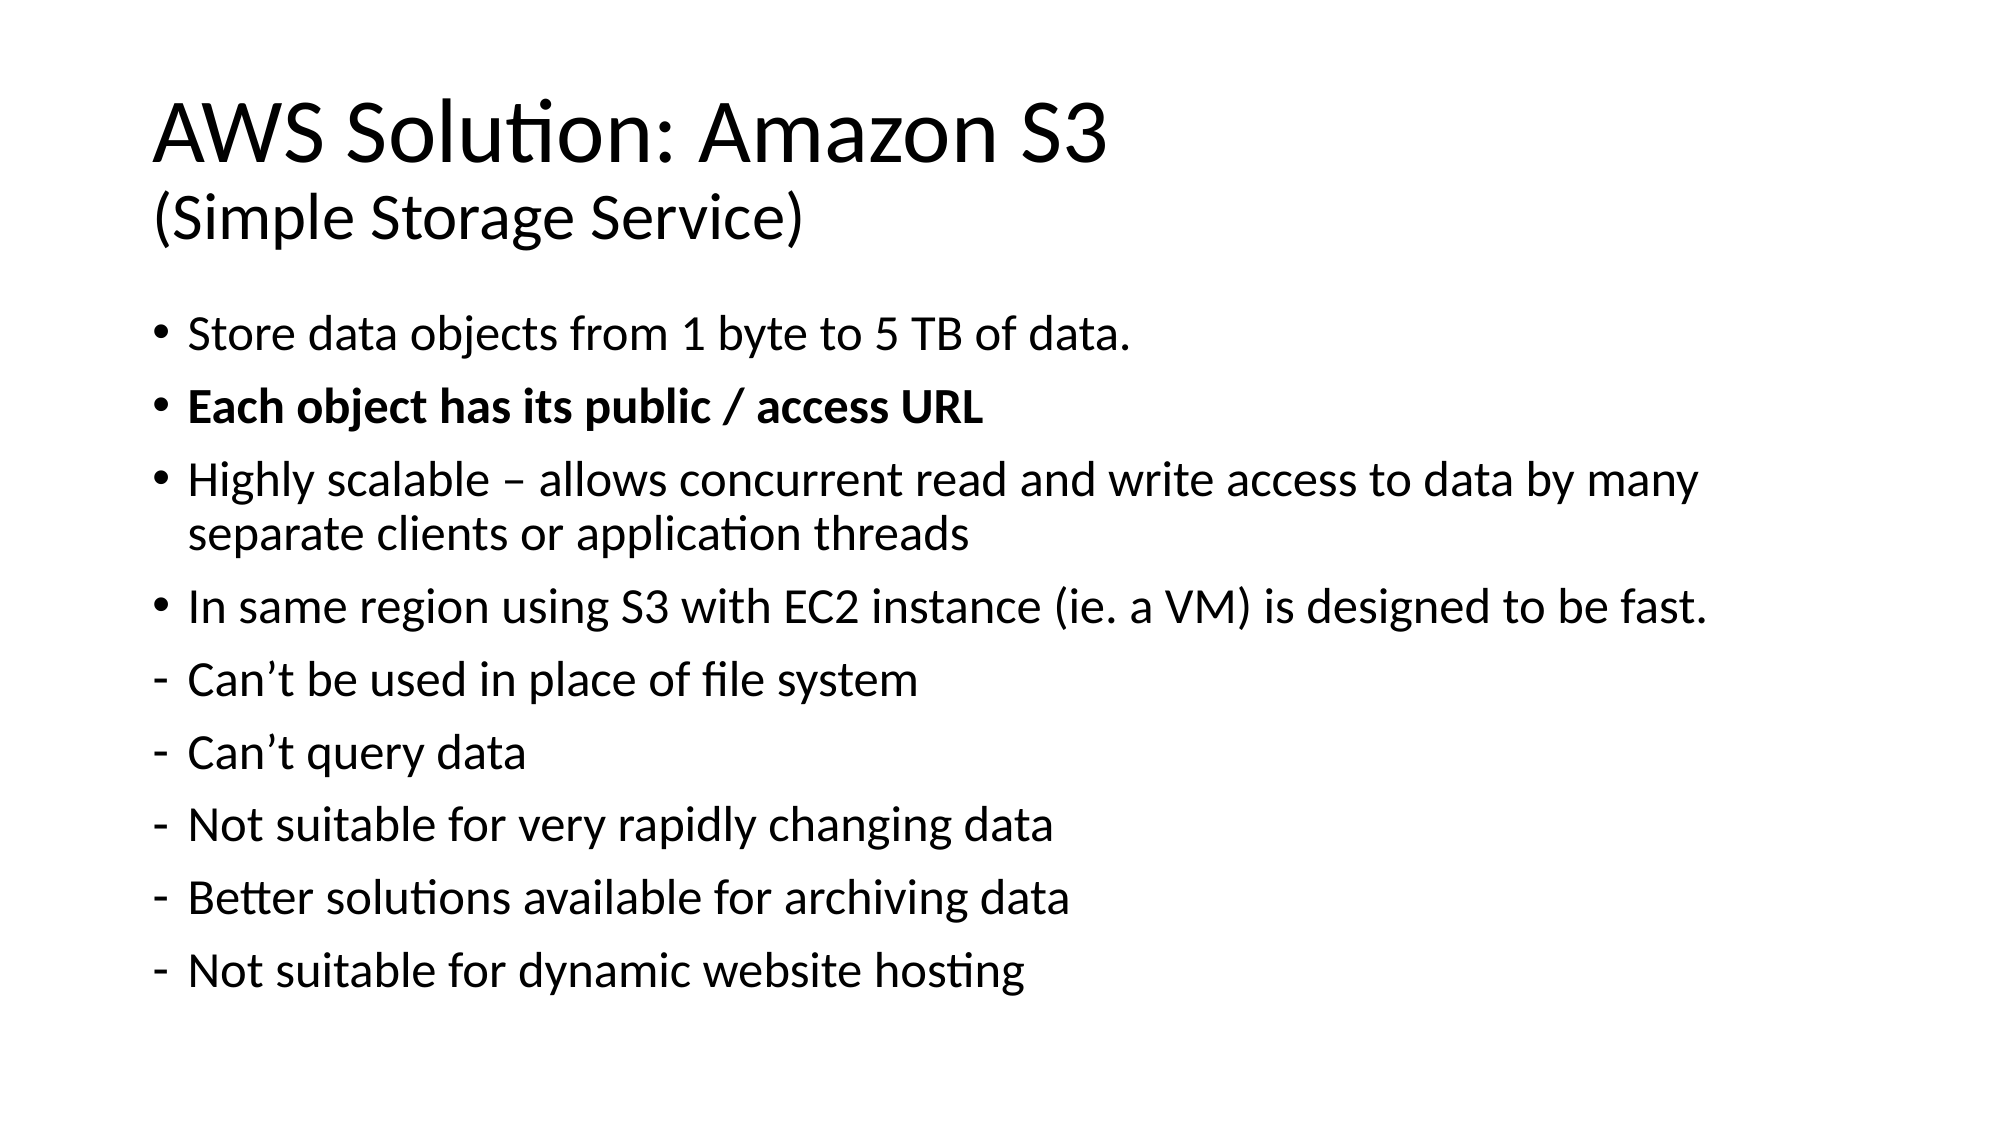

# AWS Solution: Amazon S3 (Simple Storage Service)
Store data objects from 1 byte to 5 TB of data.
Each object has its public / access URL
Highly scalable – allows concurrent read and write access to data by many separate clients or application threads
In same region using S3 with EC2 instance (ie. a VM) is designed to be fast.
Can’t be used in place of file system
Can’t query data
Not suitable for very rapidly changing data
Better solutions available for archiving data
Not suitable for dynamic website hosting